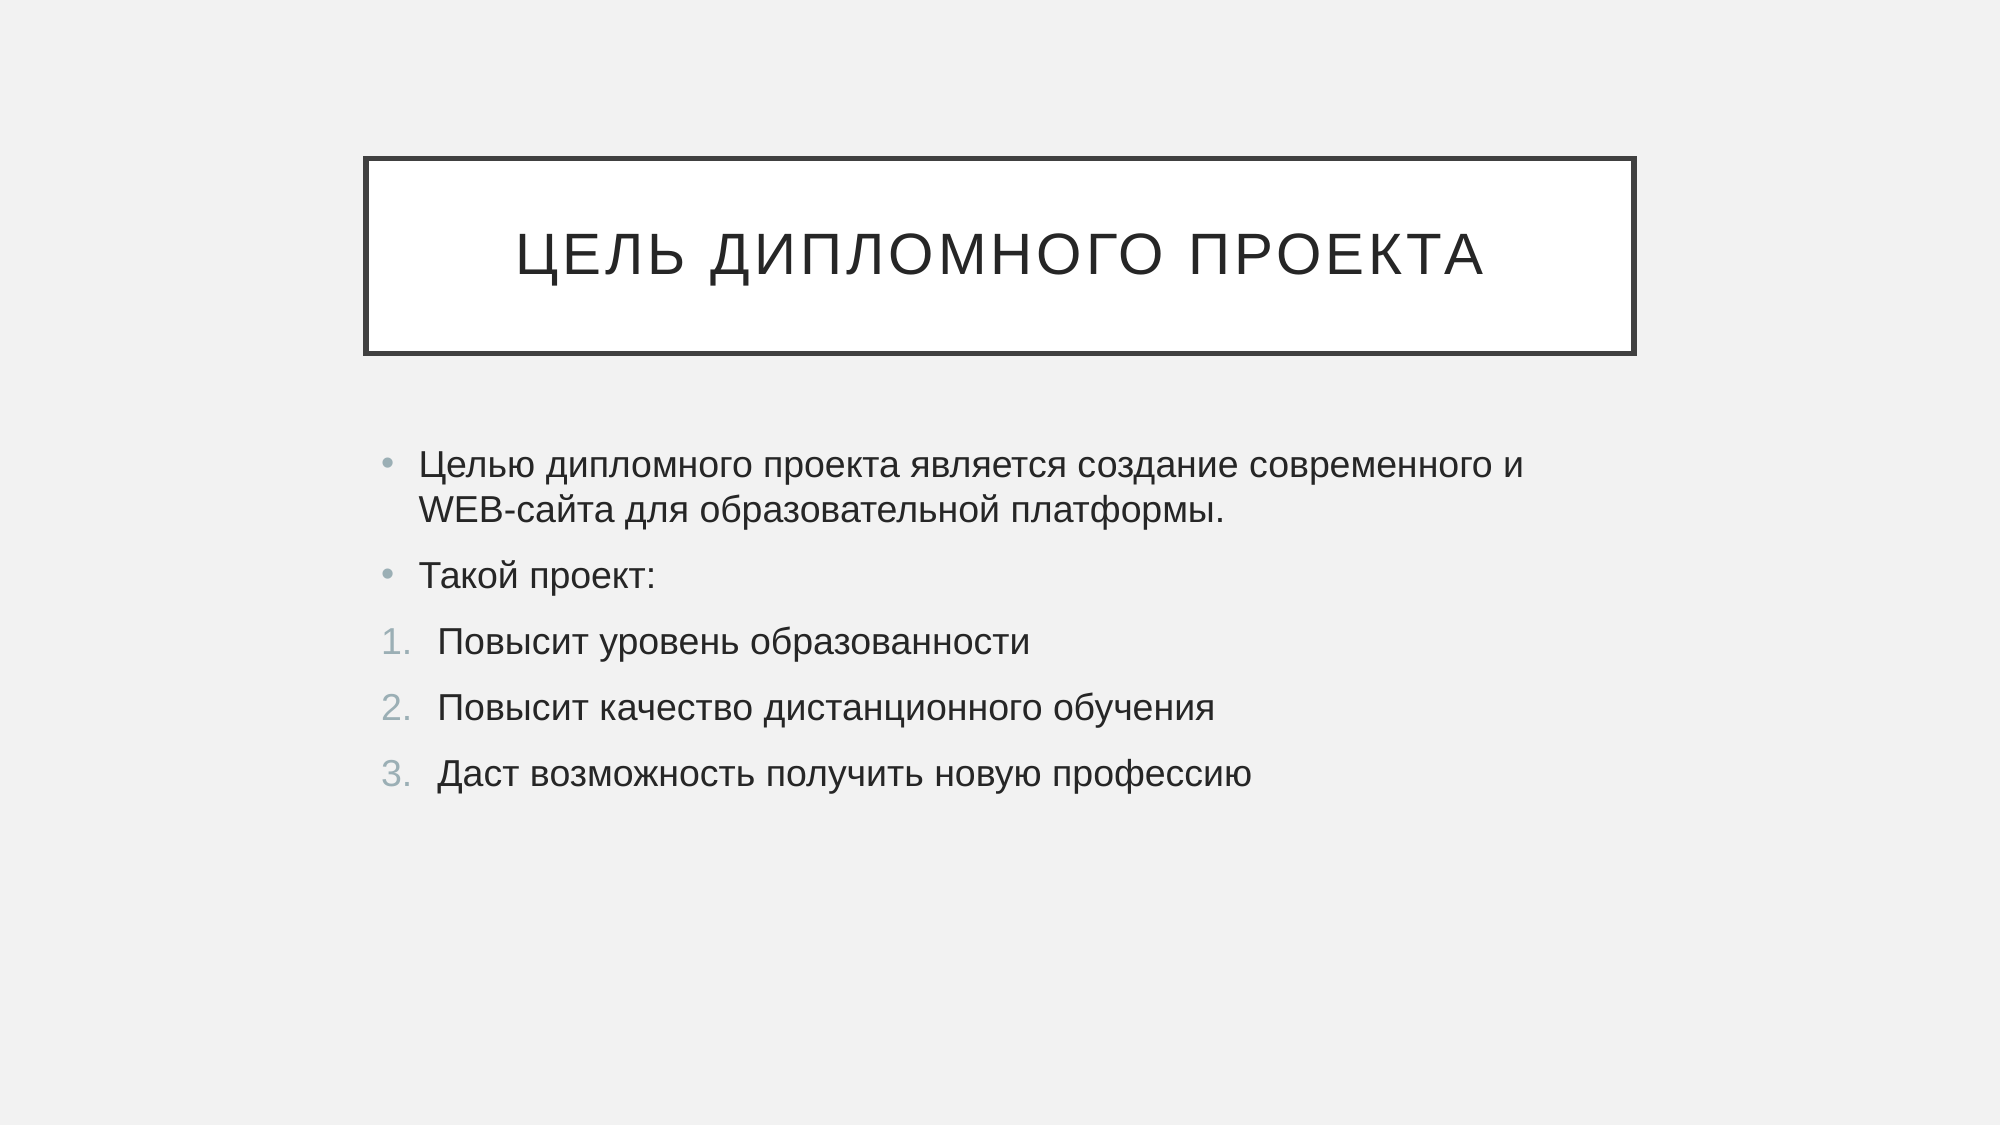

# Цель дипломного проекта
Целью дипломного проекта является создание современного и WEB-сайта для образовательной платформы.
Такой проект:
Повысит уровень образованности
Повысит качество дистанционного обучения
Даст возможность получить новую профессию